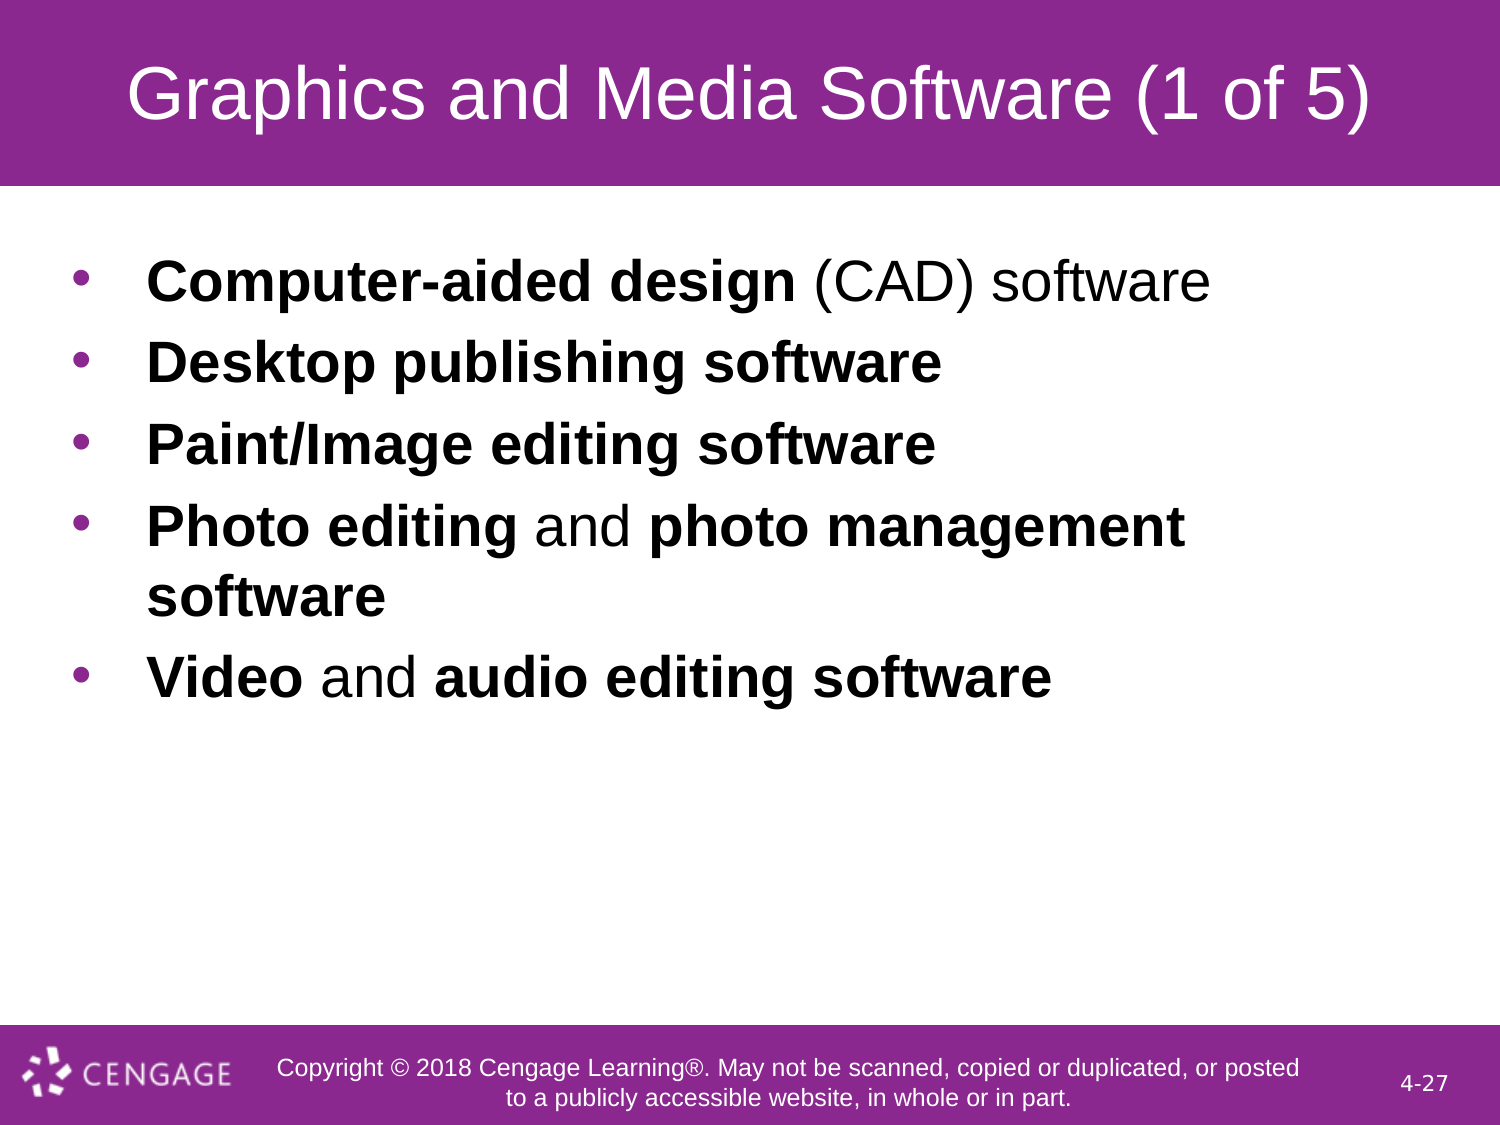

# Graphics and Media Software (1 of 5)
Computer-aided design (CAD) software
Desktop publishing software
Paint/Image editing software
Photo editing and photo management software
Video and audio editing software